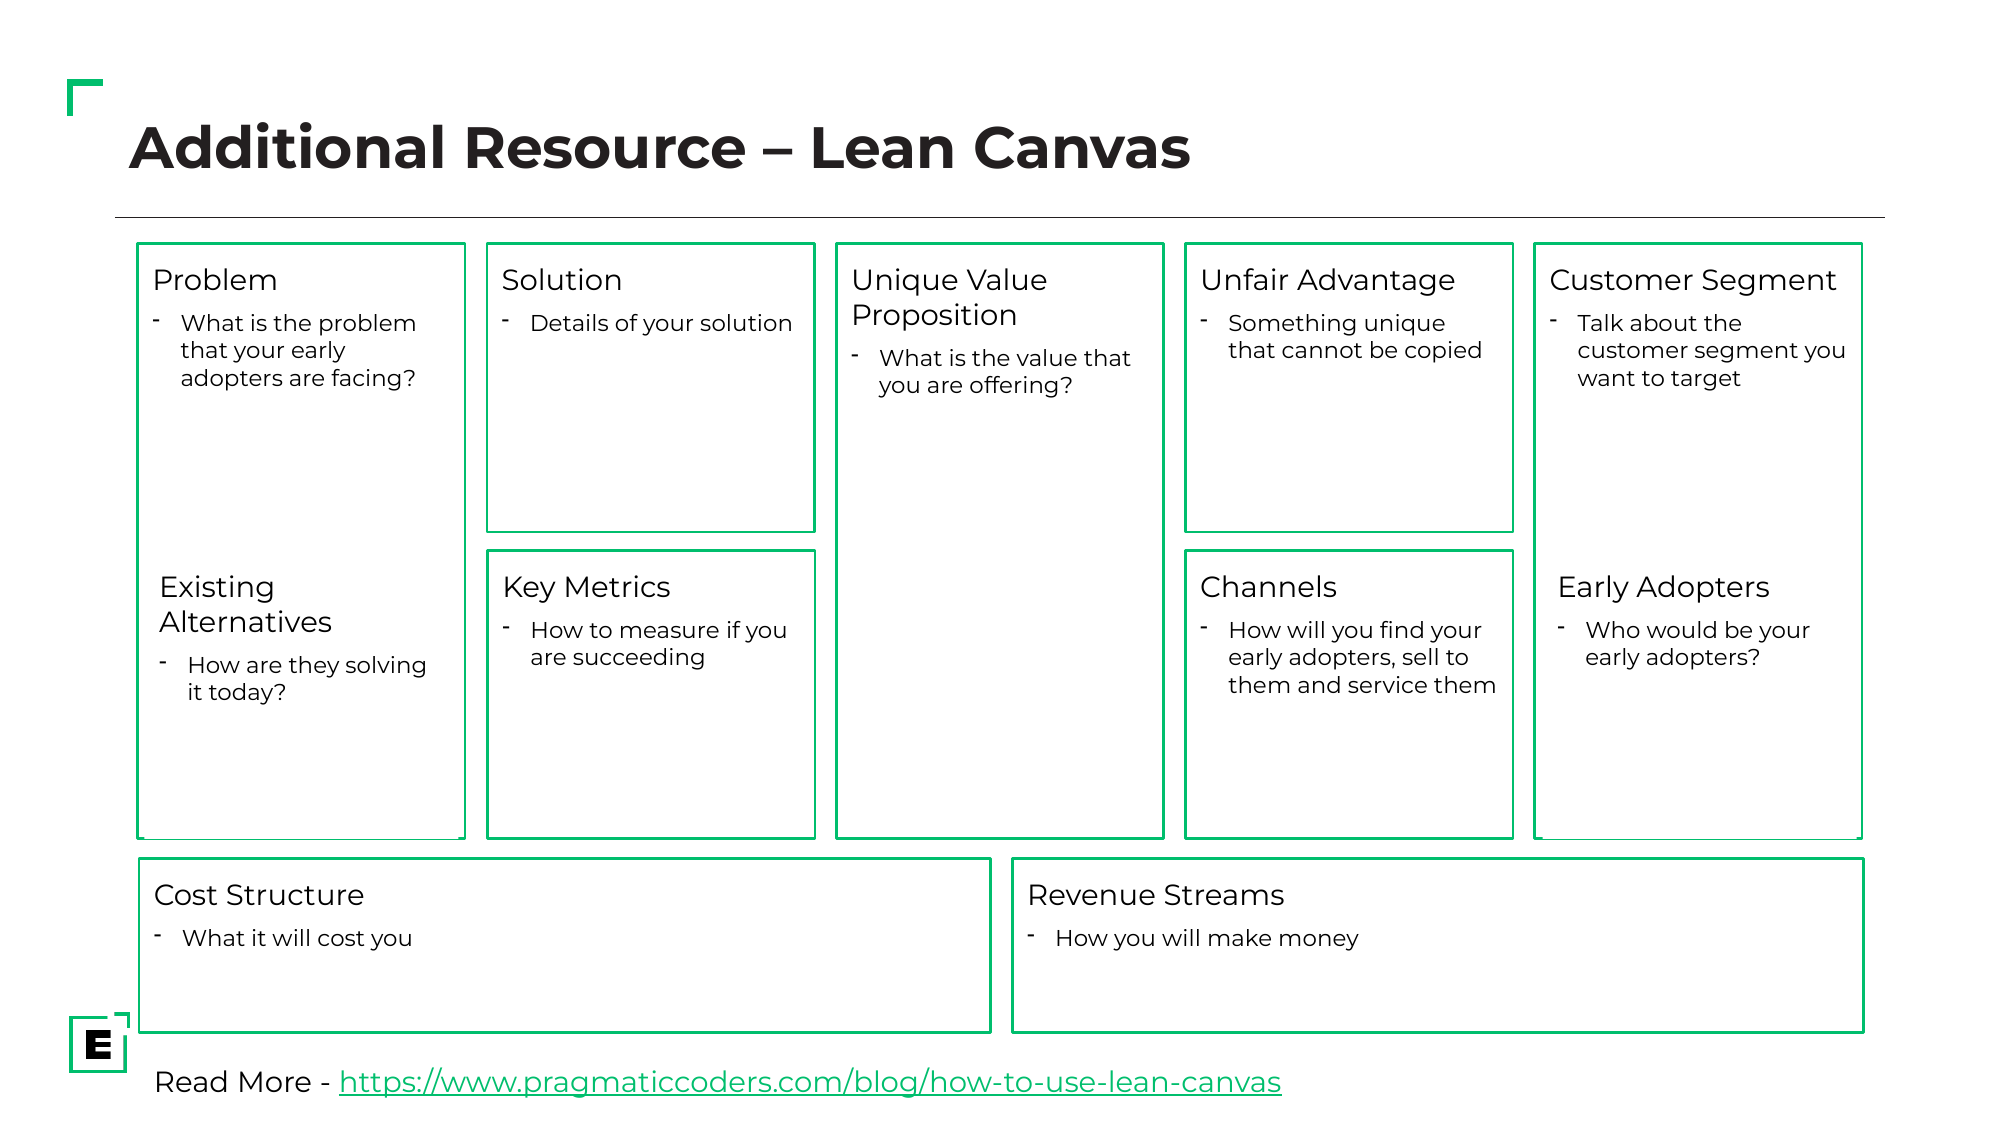

# Additional Resource – Lean Canvas
Problem
What is the problem that your early adopters are facing?

Solution
Details of your solution

Unique Value Proposition
What is the value that you are offering?
Unfair Advantage
Something unique that cannot be copied
Customer Segment
Talk about the customer segment you want to target

Existing Alternatives
How are they solving it today?
Early Adopters
Who would be your early adopters?
Channels
How will you find your early adopters, sell to them and service them
Key Metrics
How to measure if you are succeeding
Cost Structure
What it will cost you
Revenue Streams
How you will make money
Read More - https://www.pragmaticcoders.com/blog/how-to-use-lean-canvas